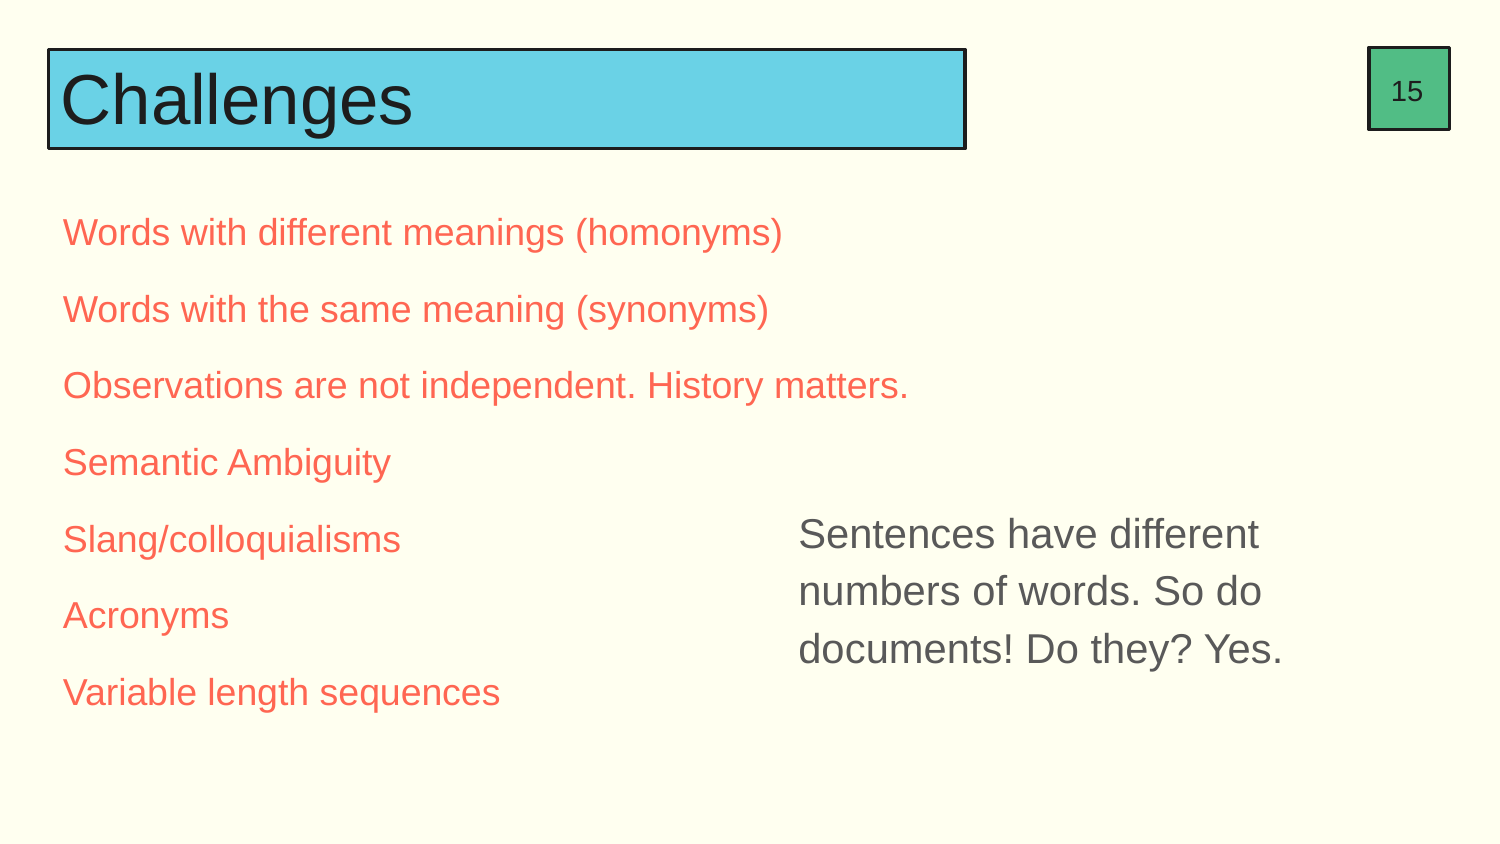

15
# Challenges
Words with different meanings (homonyms)
Words with the same meaning (synonyms)
Observations are not independent. History matters.
Semantic Ambiguity
Slang/colloquialisms
Acronyms
Variable length sequences
Sentences have different numbers of words. So do documents! Do they? Yes.